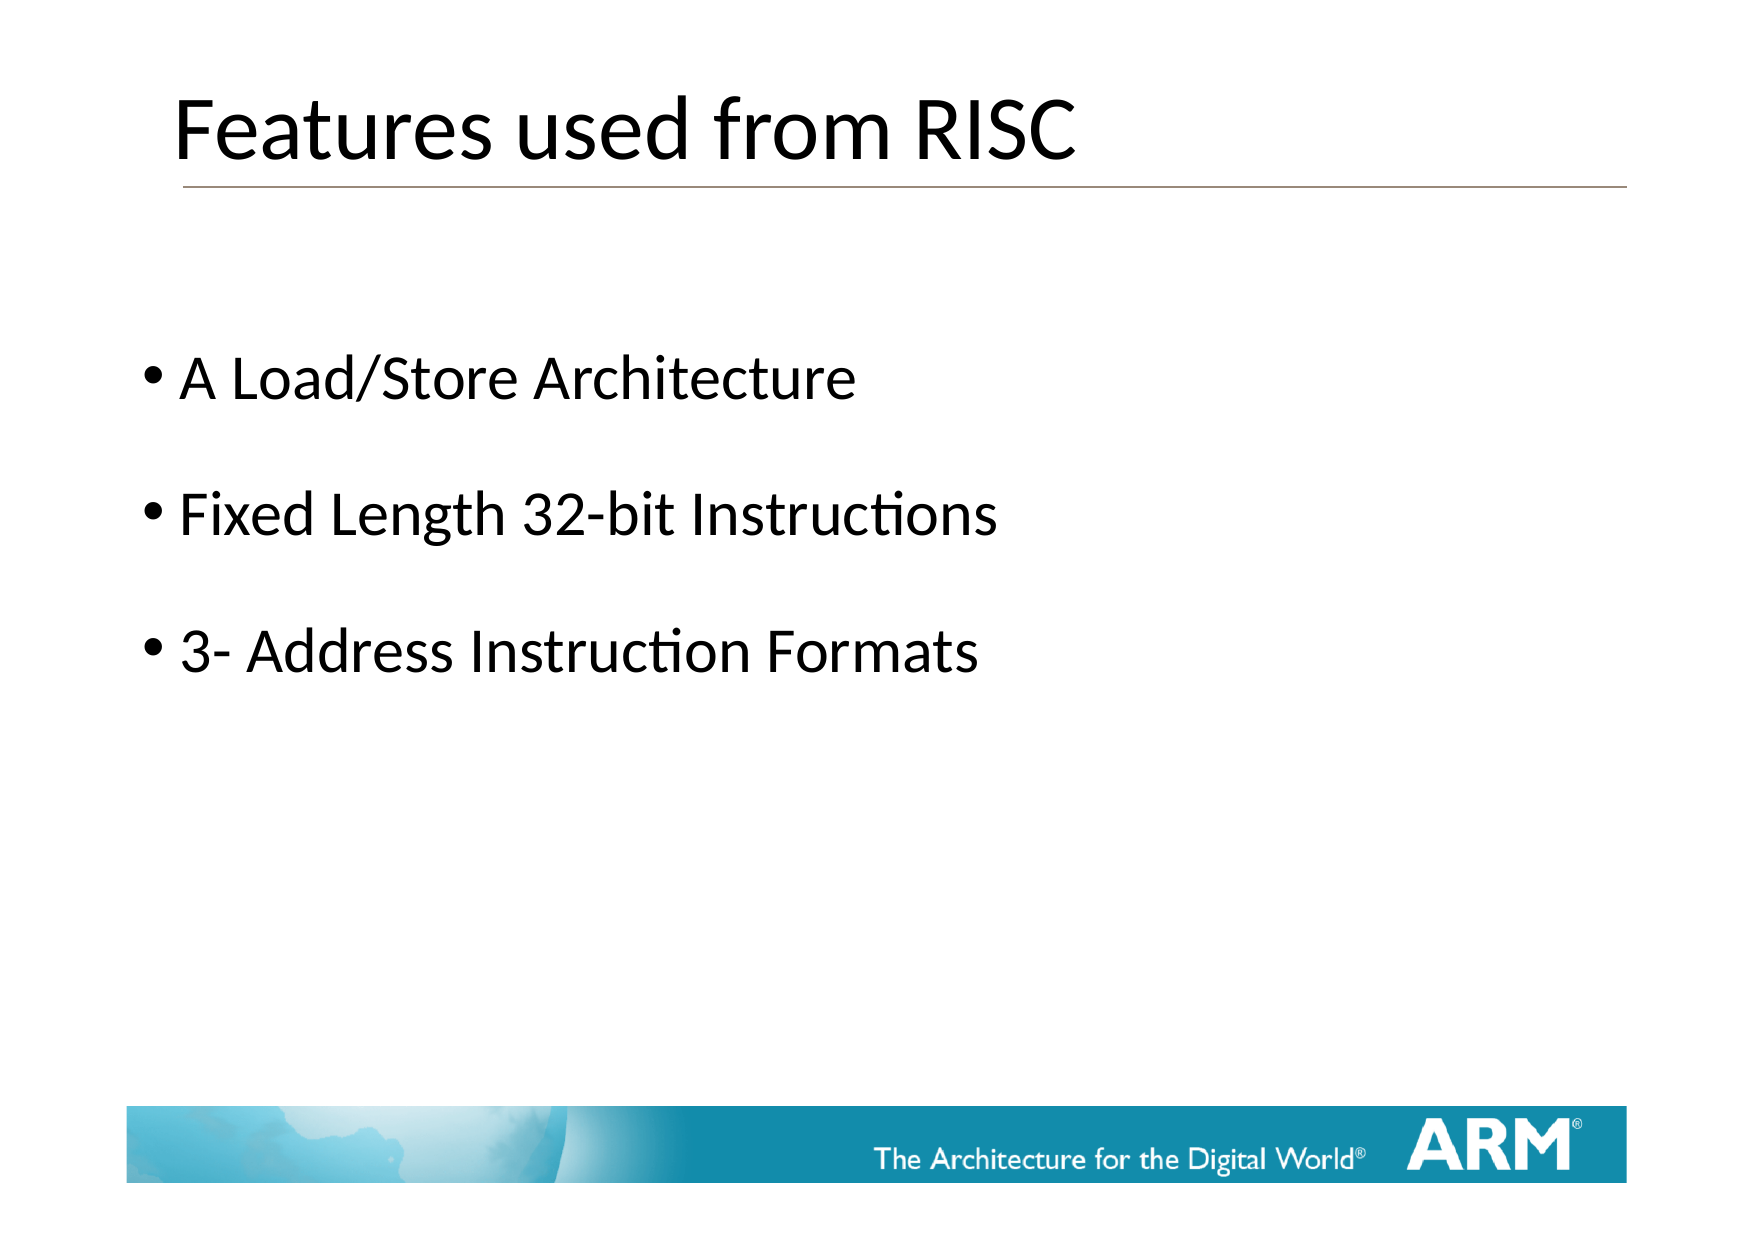

# Features used from RISC
A Load/Store Architecture
Fixed Length 32-bit Instructions
3- Address Instruction Formats